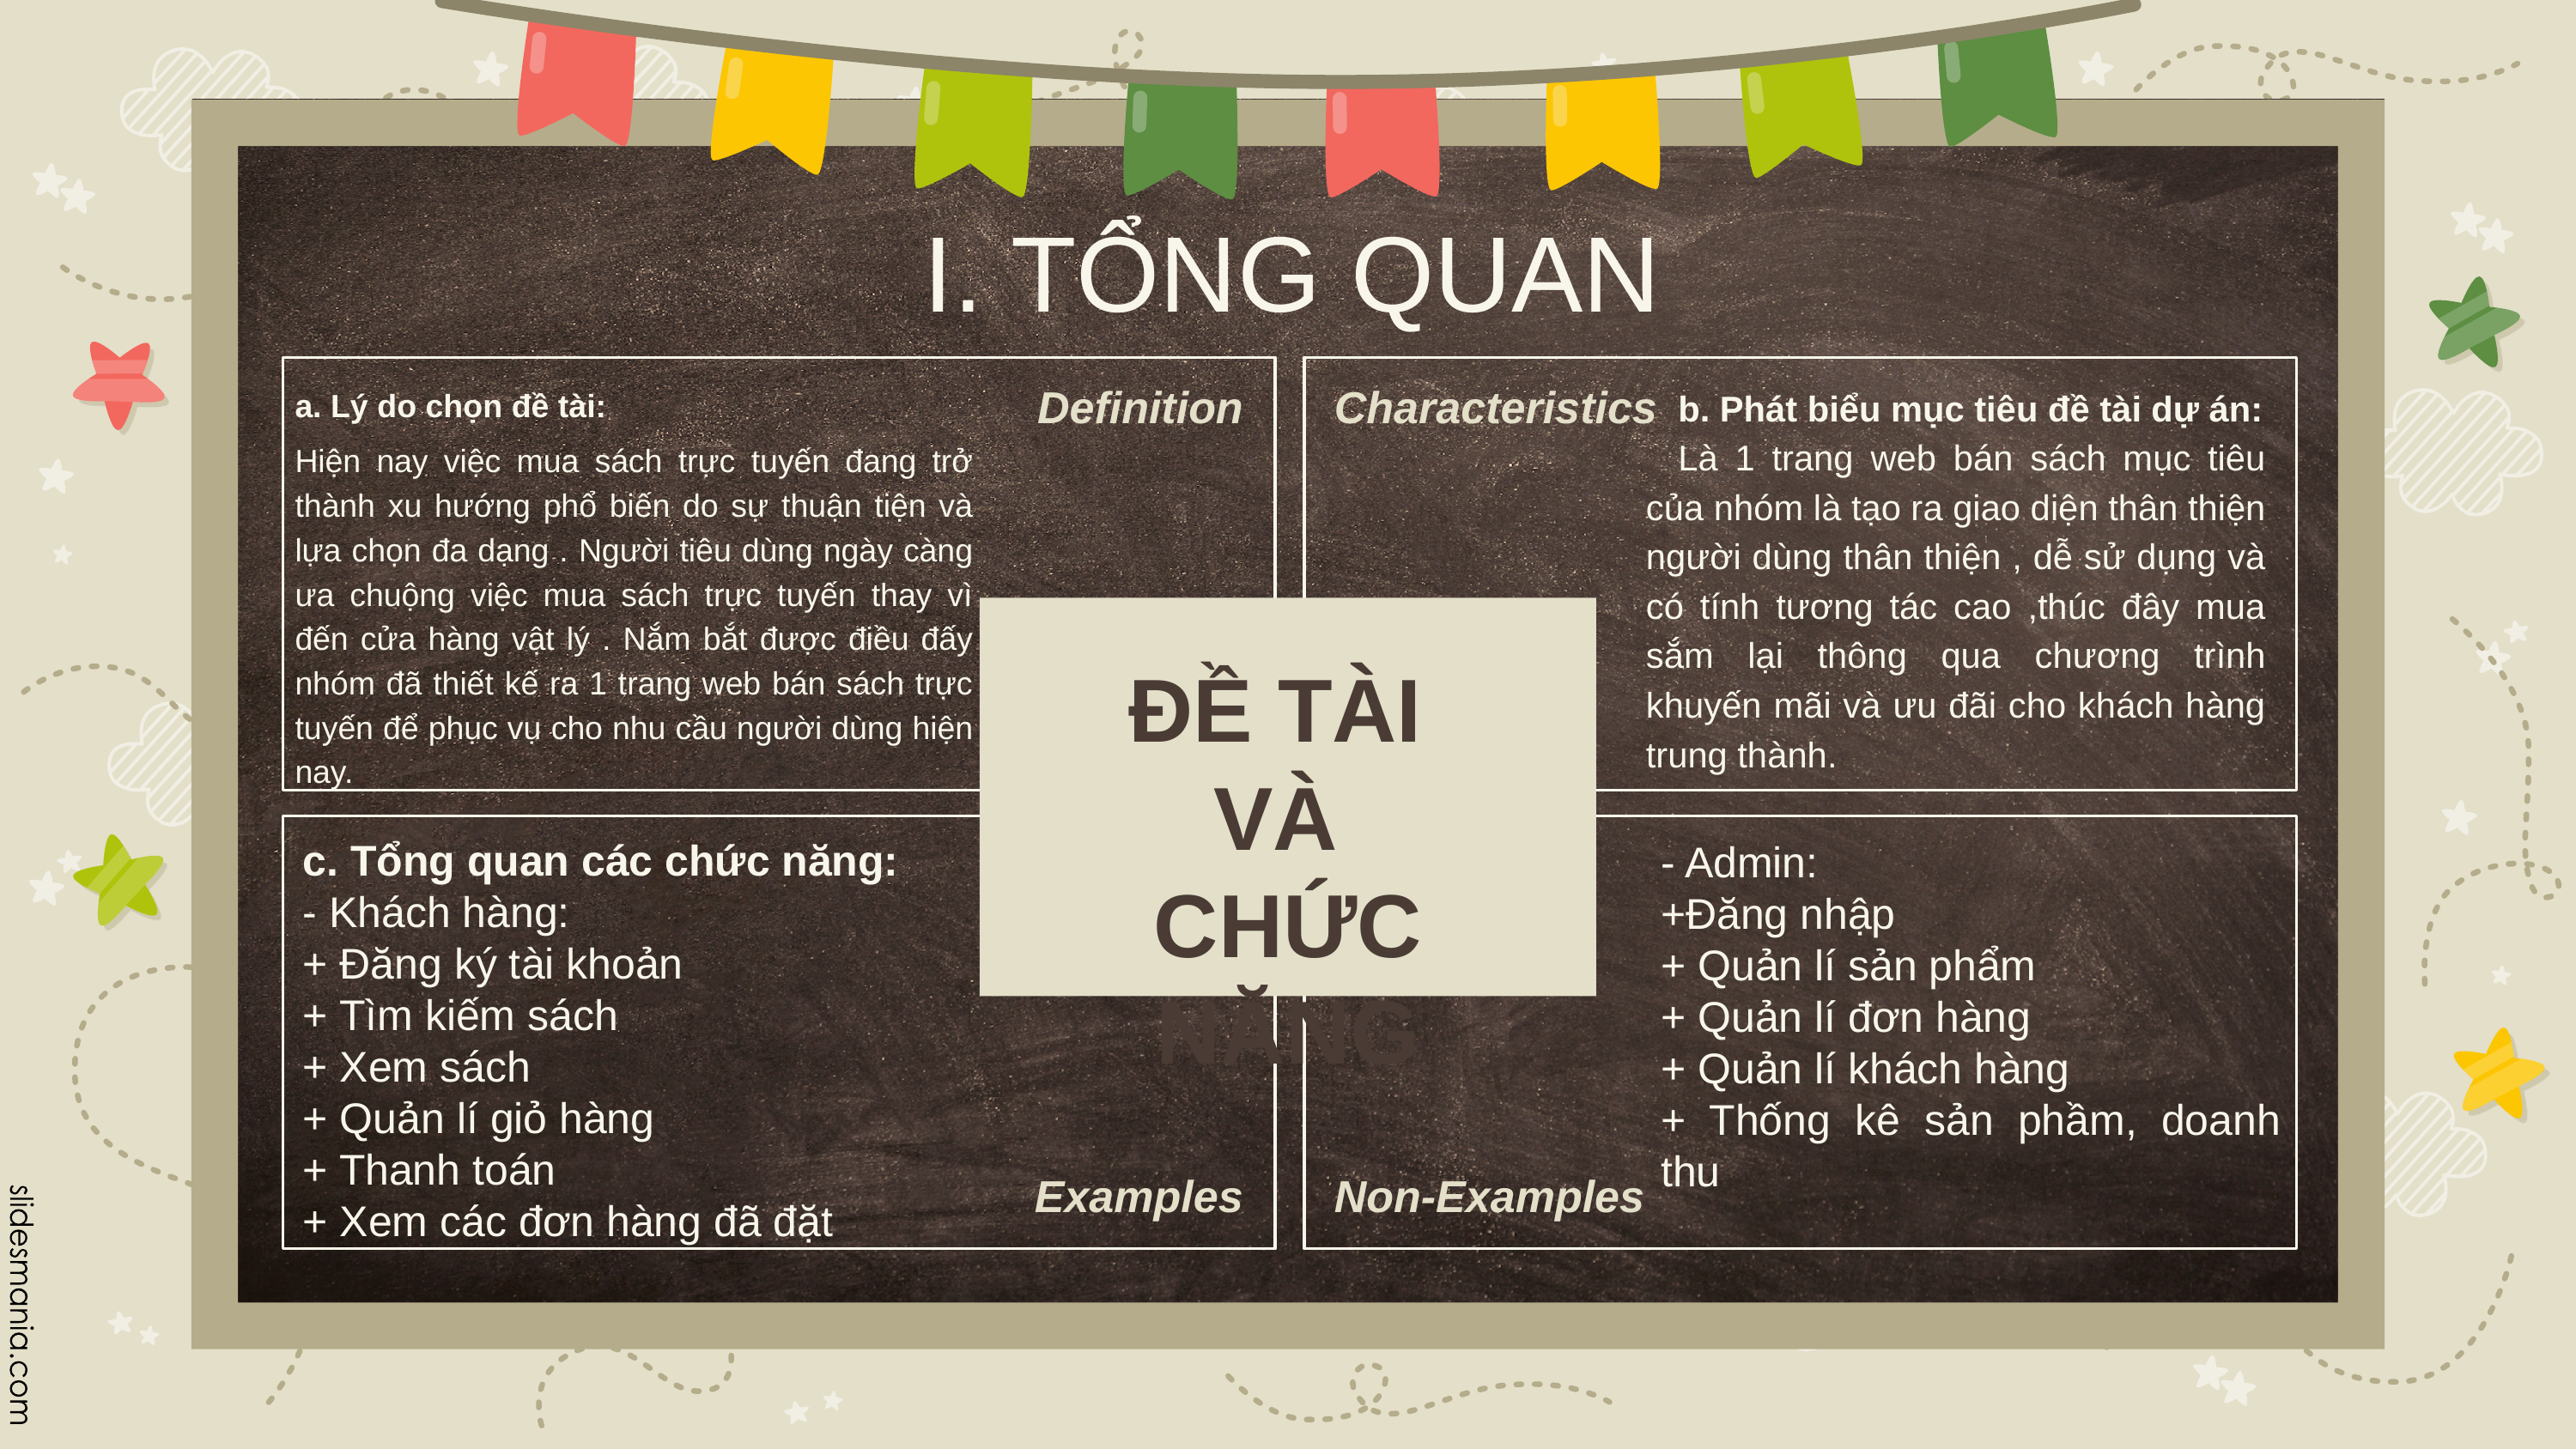

# I. TỔNG QUAN
a. Lý do chọn đề tài:
Hiện nay việc mua sách trực tuyến đang trở thành xu hướng phổ biến do sự thuận tiện và lựa chọn đa dạng . Người tiêu dùng ngày càng ưa chuộng việc mua sách trực tuyến thay vì đến cửa hàng vật lý . Nắm bắt được điều đấy nhóm đã thiết kế ra 1 trang web bán sách trực tuyến để phục vụ cho nhu cầu người dùng hiện nay.

b. Phát biểu mục tiêu đề tài dự án:
Là 1 trang web bán sách mục tiêu của nhóm là tạo ra giao diện thân thiện người dùng thân thiện , dễ sử dụng và có tính tương tác cao ,thúc đây mua sắm lại thông qua chương trình khuyến mãi và ưu đãi cho khách hàng trung thành.
ĐỀ TÀI
VÀ
CHỨC NĂNG
c. Tổng quan các chức năng:
- Khách hàng:
+ Đăng ký tài khoản
+ Tìm kiếm sách
+ Xem sách
+ Quản lí giỏ hàng
+ Thanh toán
+ Xem các đơn hàng đã đặt
- Admin:
+Đăng nhập
+ Quản lí sản phẩm
+ Quản lí đơn hàng
+ Quản lí khách hàng
+ Thống kê sản phầm, doanh thu